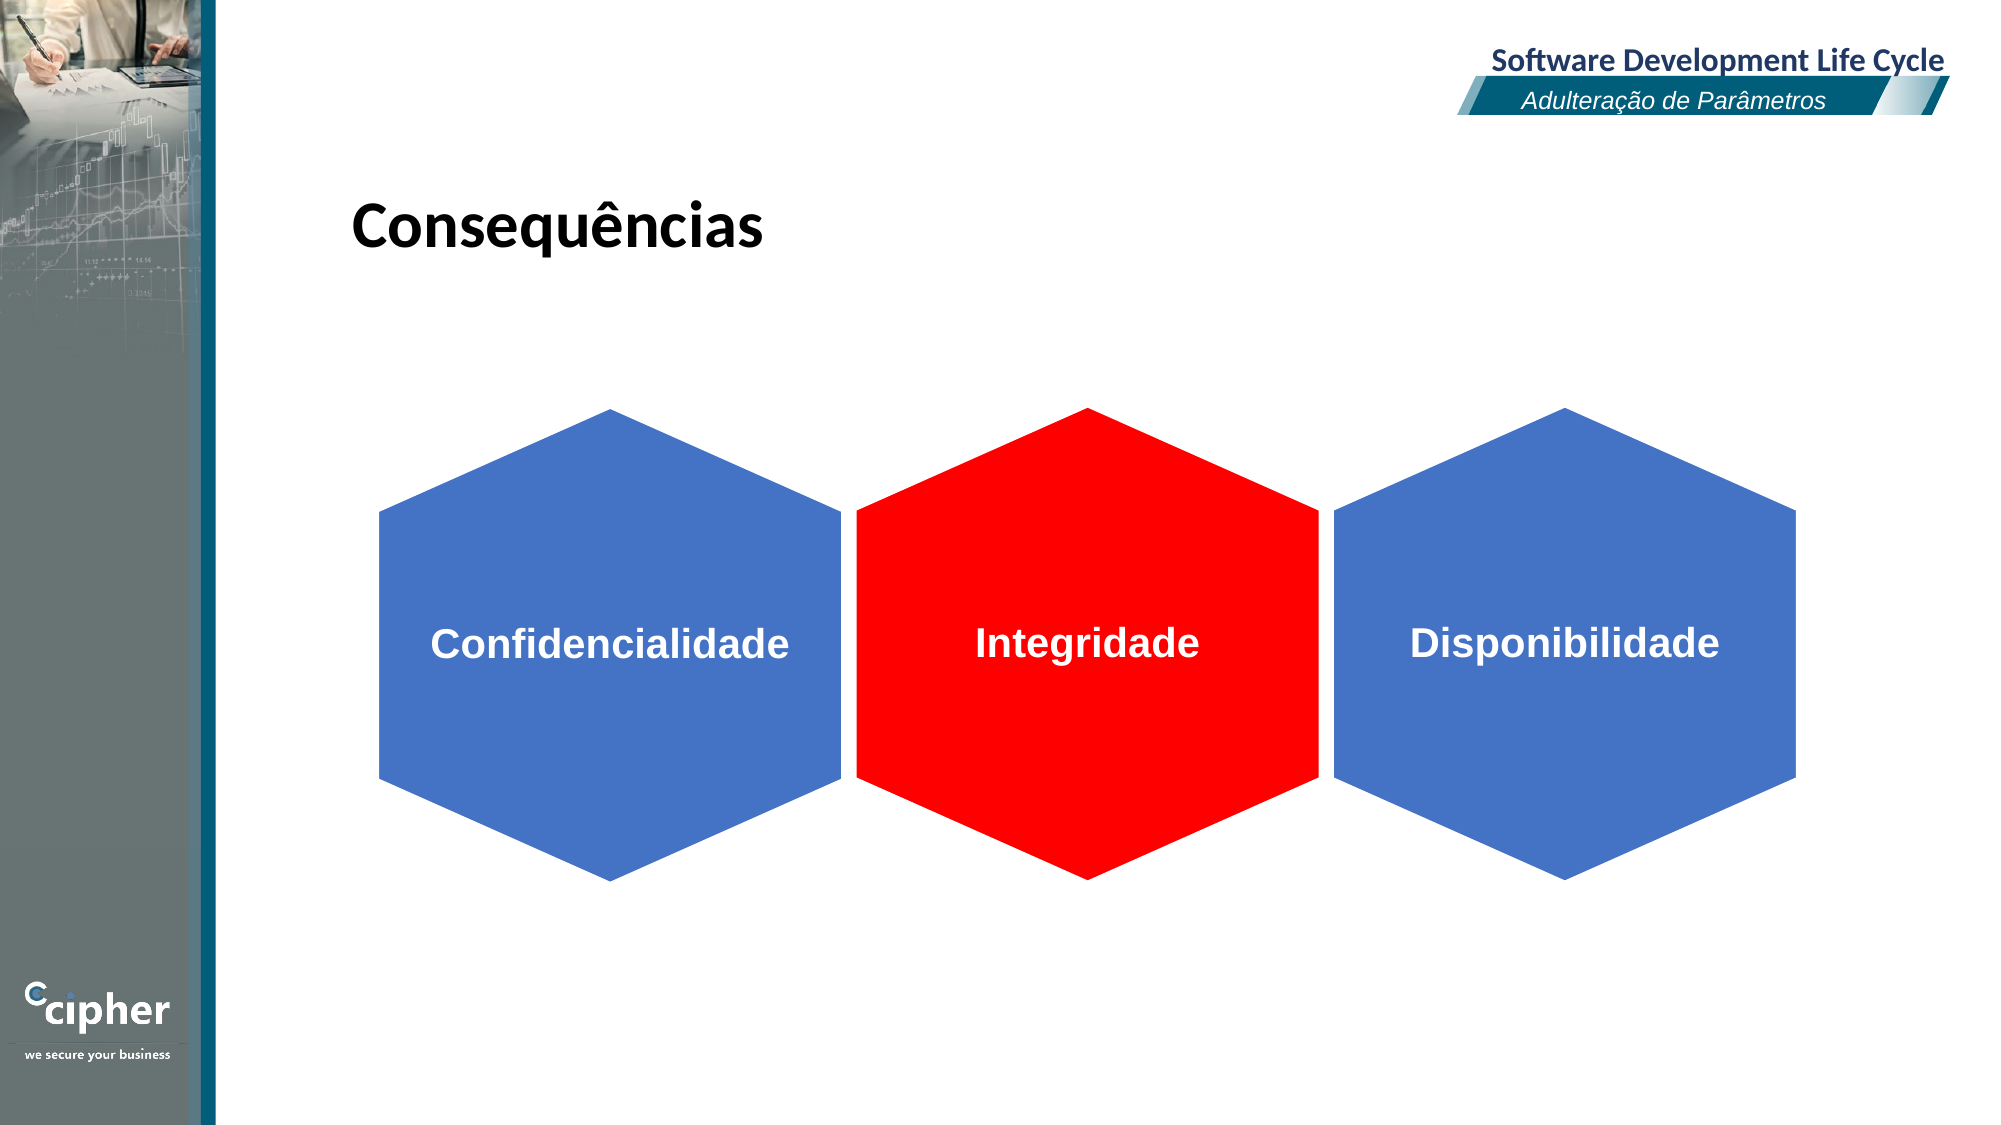

Software Development Life Cycle
Adulteração de Parâmetros

Consequências
Integridade
Disponibilidade
Confidencialidade